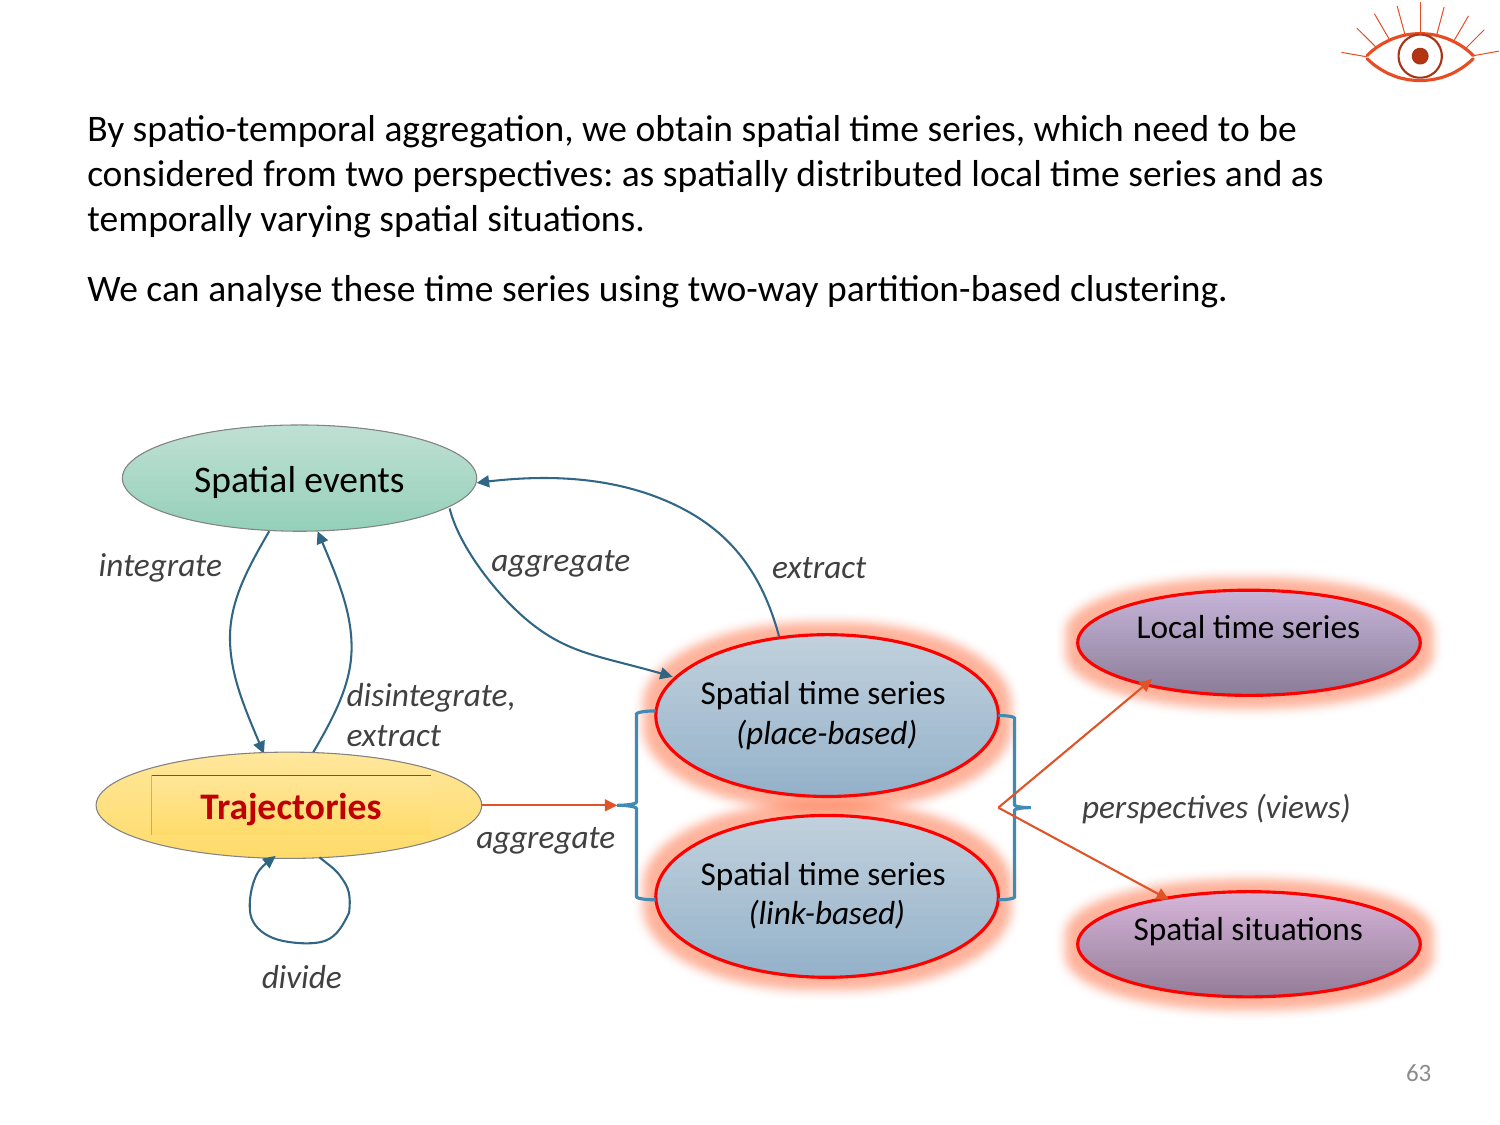

By spatio-temporal aggregation, we obtain spatial time series, which need to be considered from two perspectives: as spatially distributed local time series and as temporally varying spatial situations.
We can analyse these time series using two-way partition-based clustering.

Spatial events

aggregate

integrate
extract

Local time series

Spatial time series
(place-based)
disintegrate, extract

Trajectories

divide
perspectives (views)
aggregate

Spatial time series
(link-based)

Spatial situations
63